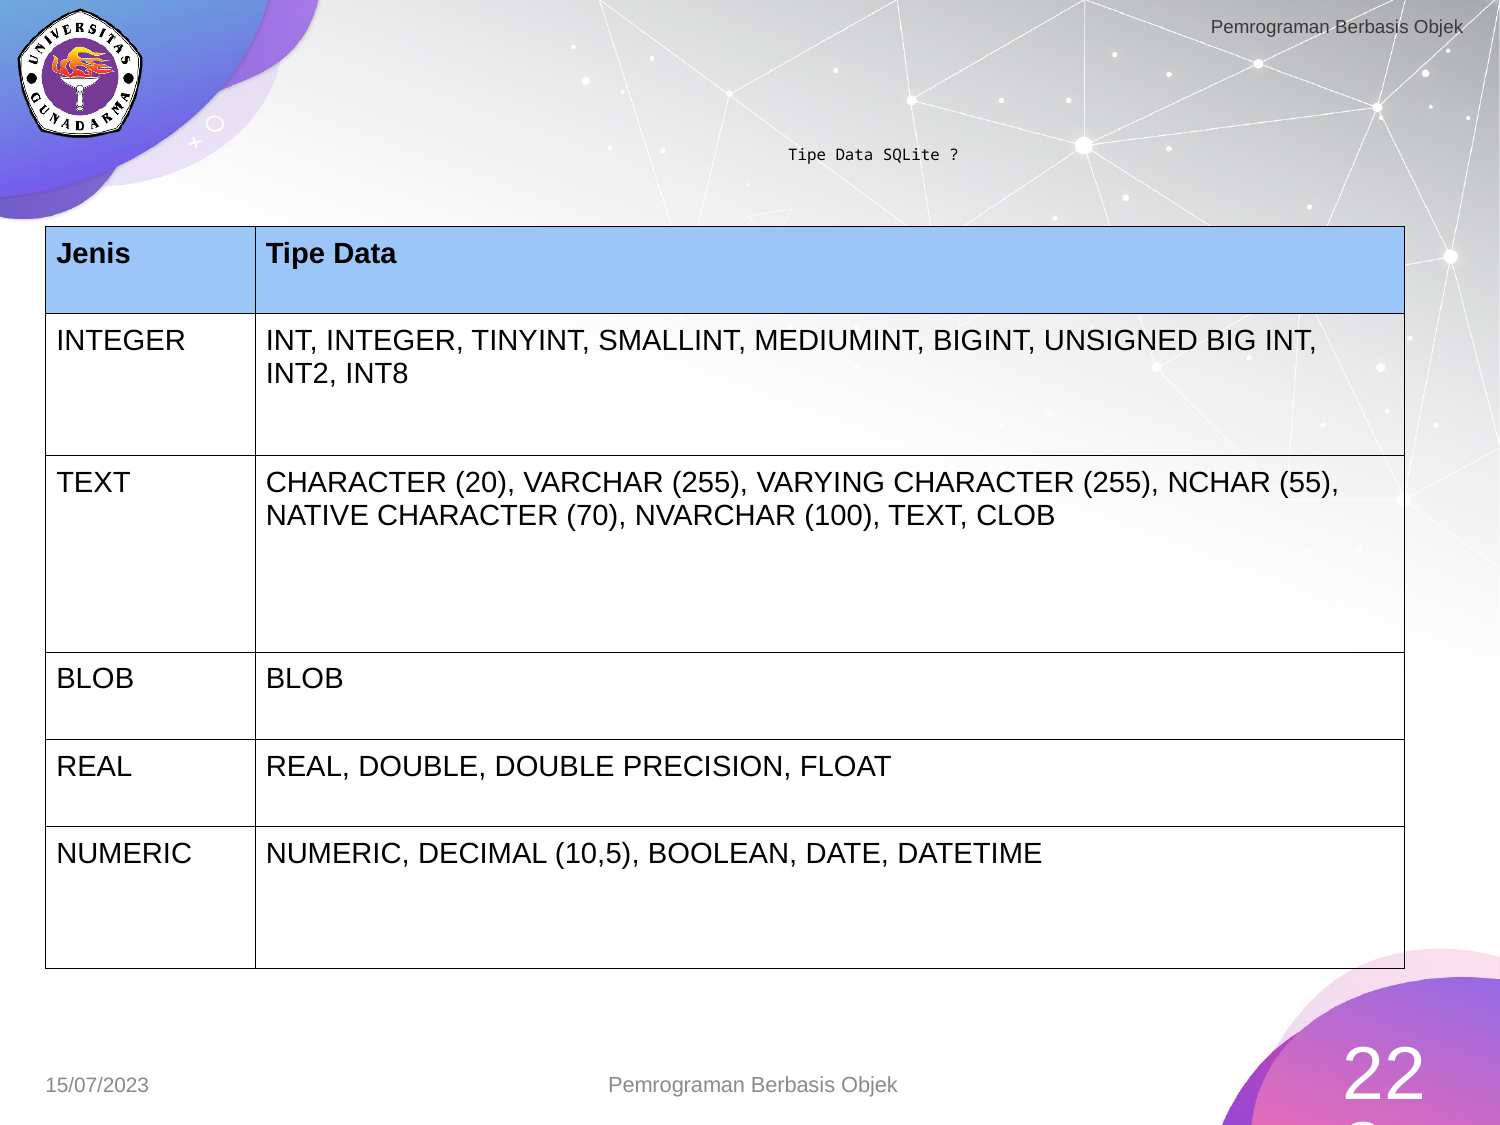

# Tipe Data SQLite ?
| Jenis | Tipe Data |
| --- | --- |
| INTEGER | INT, INTEGER, TINYINT, SMALLINT, MEDIUMINT, BIGINT, UNSIGNED BIG INT, INT2, INT8 |
| TEXT | CHARACTER (20), VARCHAR (255), VARYING CHARACTER (255), NCHAR (55), NATIVE CHARACTER (70), NVARCHAR (100), TEXT, CLOB |
| BLOB | BLOB |
| REAL | REAL, DOUBLE, DOUBLE PRECISION, FLOAT |
| NUMERIC | NUMERIC, DECIMAL (10,5), BOOLEAN, DATE, DATETIME |

228
Pemrograman Berbasis Objek
15/07/2023